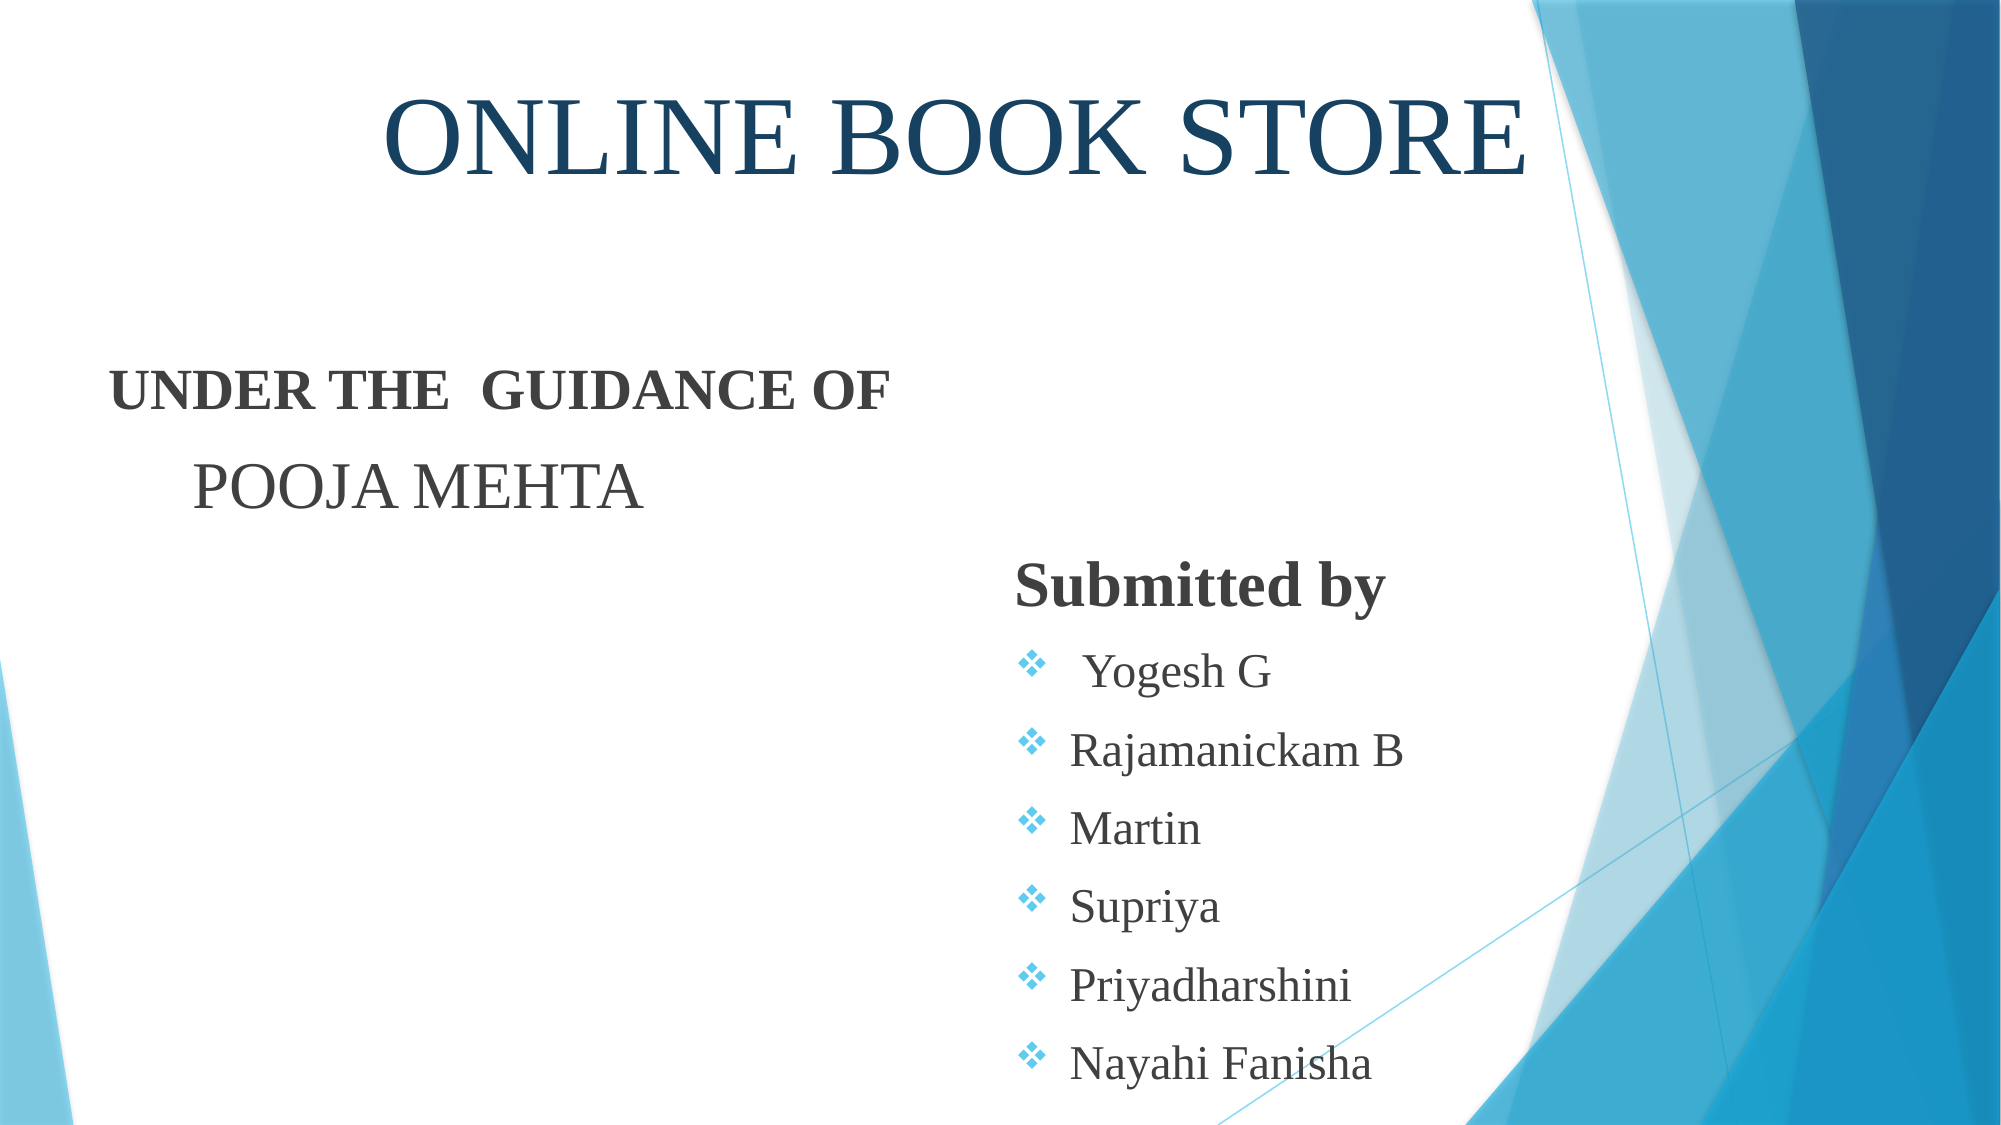

# ONLINE BOOK STORE
UNDER THE  GUIDANCE OF
     POOJA MEHTA

Submitted by
 Yogesh G
	Rajamanickam B
	Martin
	Supriya
	Priyadharshini
	Nayahi Fanisha